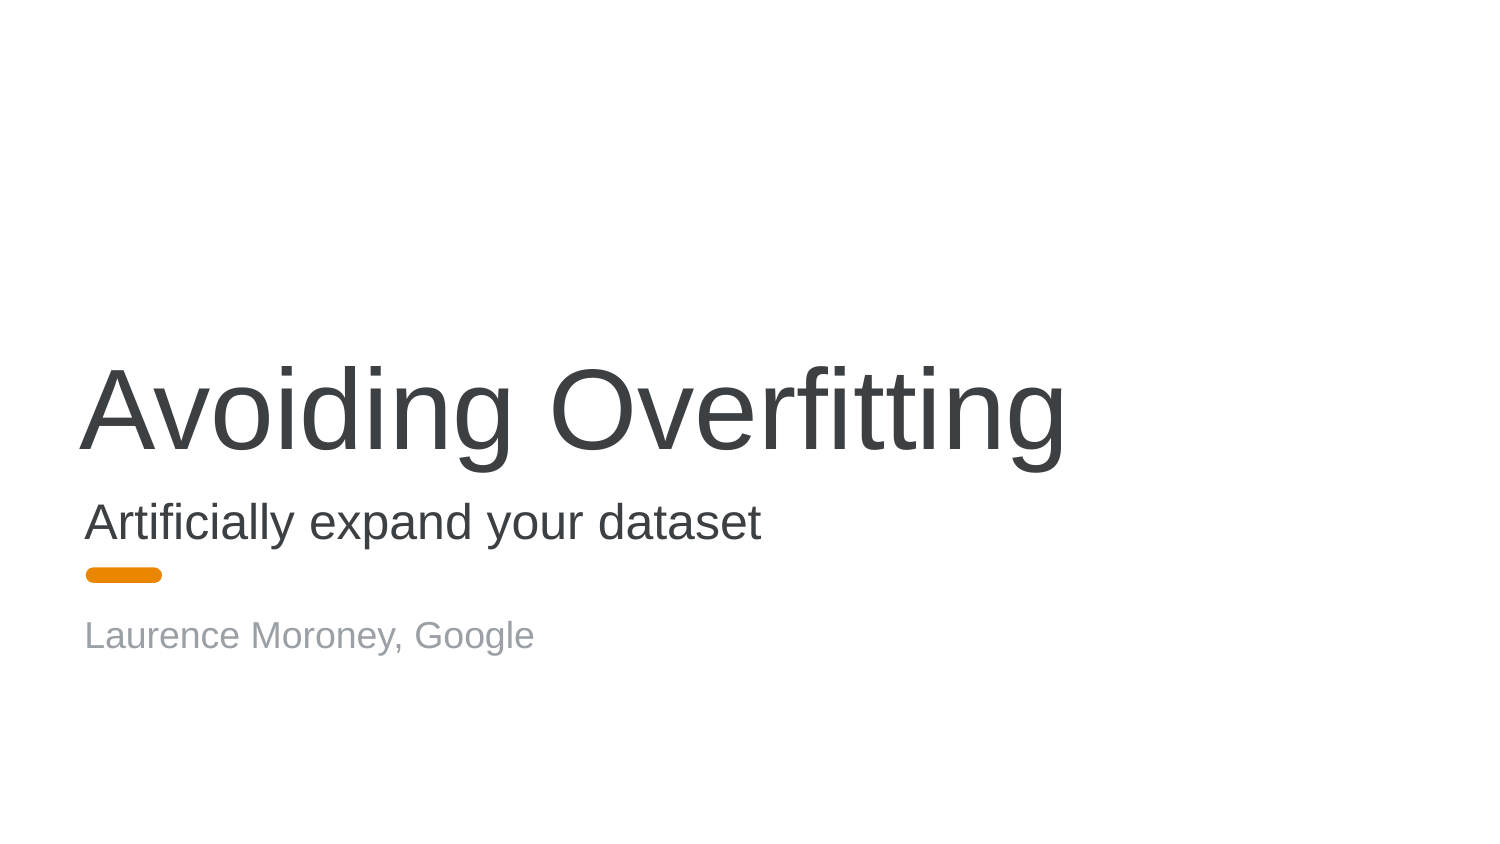

# Avoiding Overfitting
Artificially expand your dataset
Laurence Moroney, Google